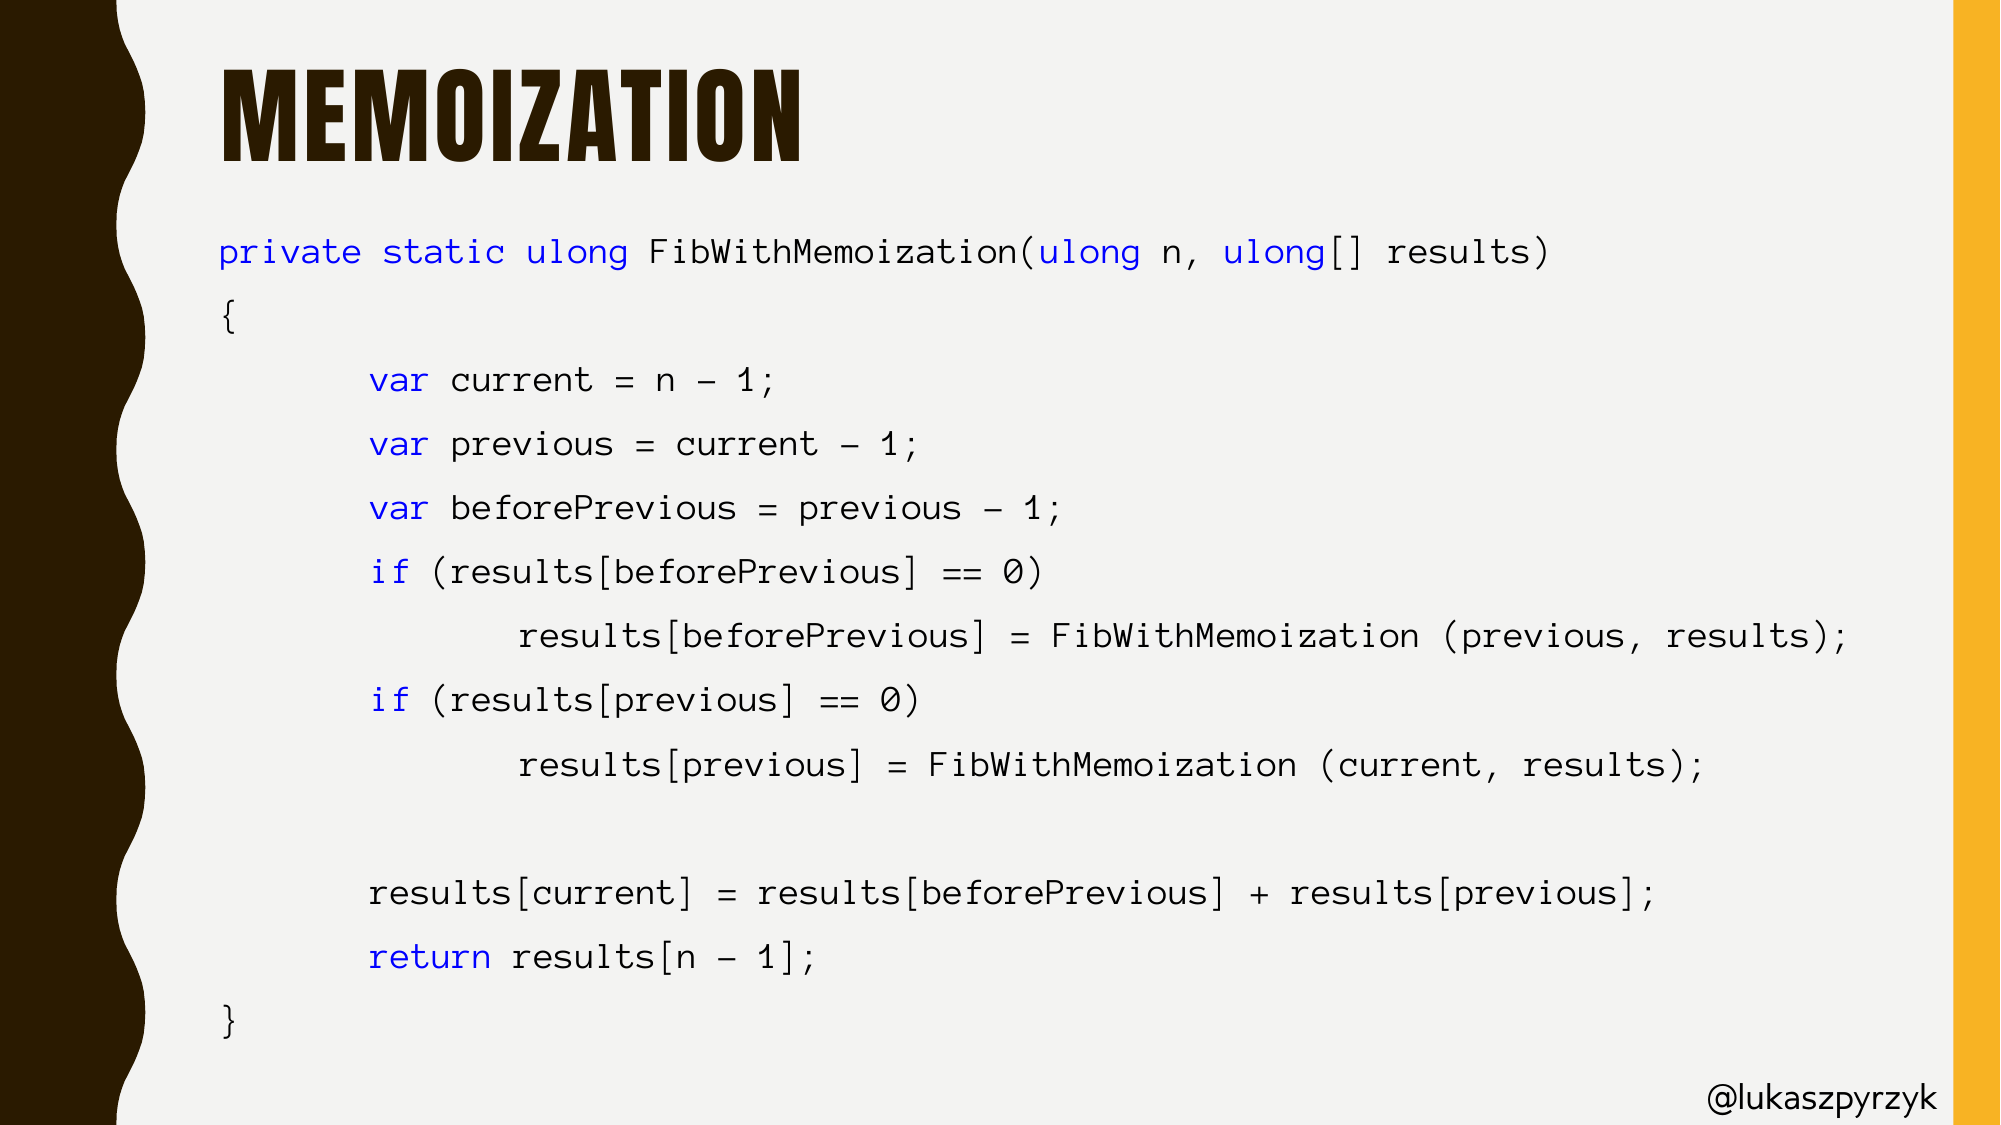

# Memoization
private static ulong FibWithMemoization(ulong n, ulong[] results)
{
	var current = n - 1;
	var previous = current - 1;
	var beforePrevious = previous - 1;
	if (results[beforePrevious] == 0)
		results[beforePrevious] = FibWithMemoization (previous, results);
	if (results[previous] == 0)
		results[previous] = FibWithMemoization (current, results);

	results[current] = results[beforePrevious] + results[previous];
	return results[n - 1];
}
@lukaszpyrzyk